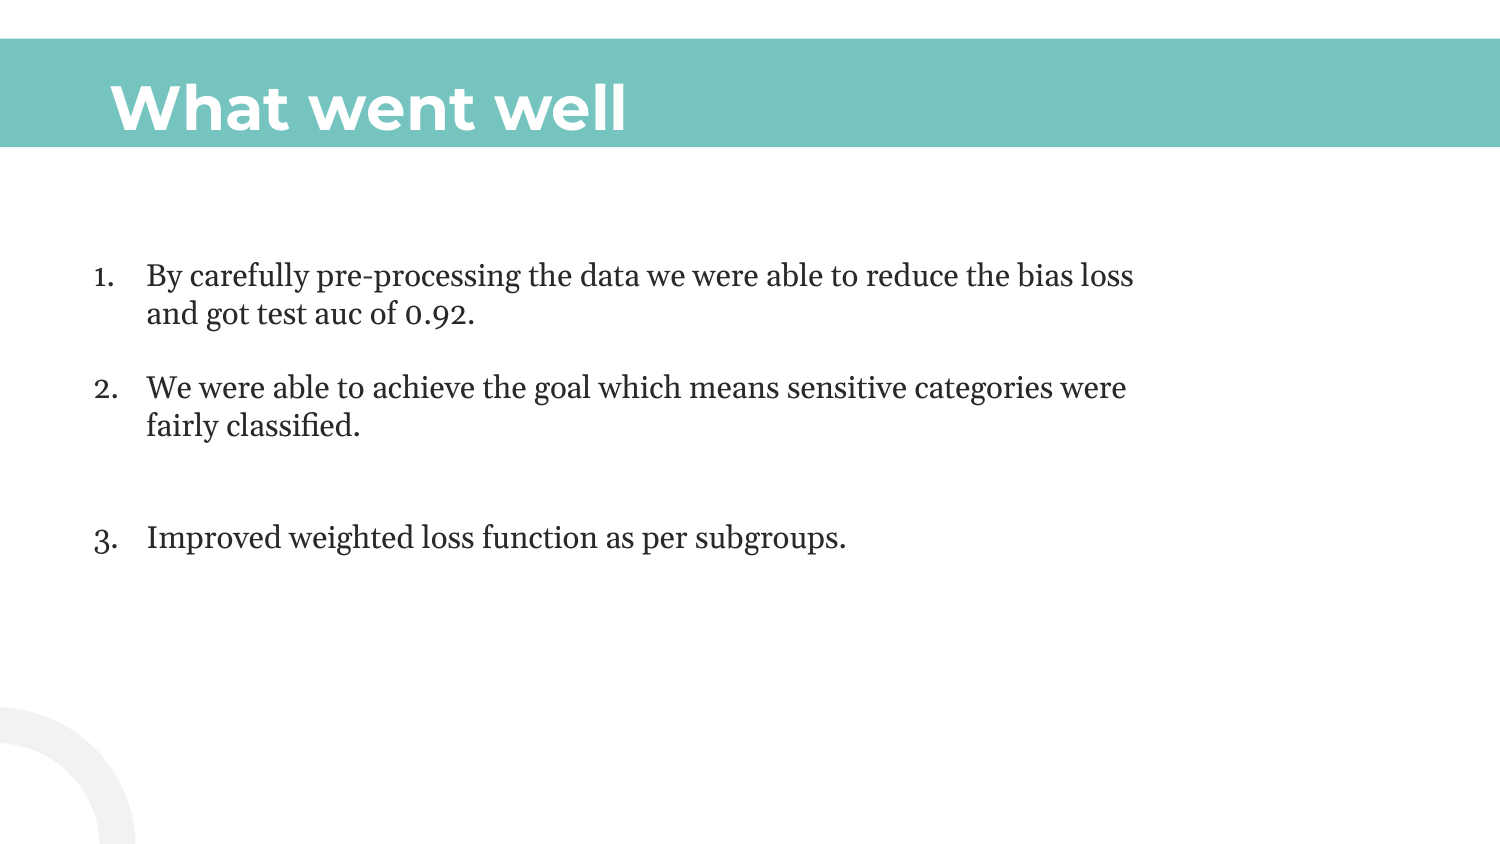

# What went well
By carefully pre-processing the data we were able to reduce the bias loss and got test auc of 0.92.

We were able to achieve the goal which means sensitive categories were fairly classified.

Improved weighted loss function as per subgroups.